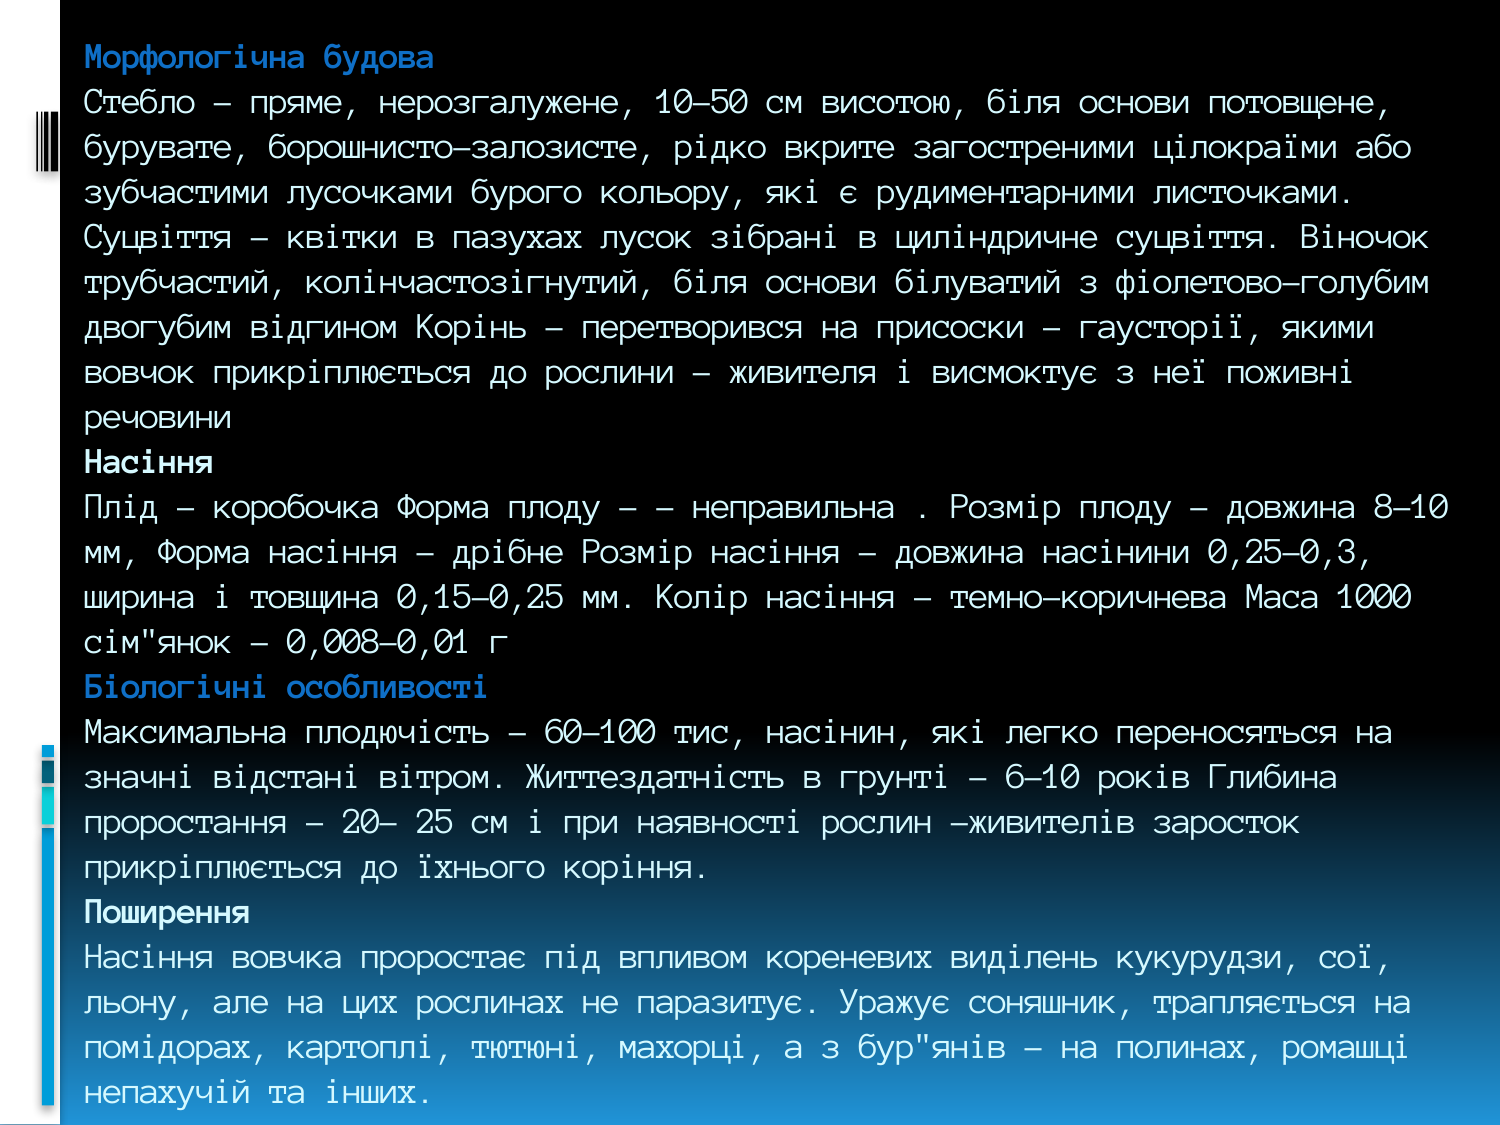

# Морфологічна будова Стебло - пряме, нерозгалужене, 10-50 см висотою, біля основи потовщене, бурувате, борошнисто-залозисте, рідко вкрите загостреними цілокраїми або зубчастими лусочками бурого кольору, які є рудиментарними листочками. Суцвіття - квітки в пазухах лусок зібрані в циліндричне суцвіття. Віночок трубчастий, колінчастозігнутий, біля основи білуватий з фіолетово-голубим двогубим відгином Корінь - перетворився на присоски - гаусторії, якими вовчок прикріплюється до рослини - живителя і висмоктує з неї поживні речовини Насіння Плід - коробочка Форма плоду - - неправильна . Розмір плоду - довжина 8-10 мм, Форма насіння - дрібне Розмір насіння - довжина насінини 0,25-0,3, ширина і товщина 0,15-0,25 мм. Колір насіння - темно-коричнева Маса 1000 сім"янок - 0,008-0,01 г Біологічні особливості Максимальна плодючість - 60-100 тис, насінин, які легко переносяться на значні відстані вітром. Життездатність в грунті - 6-10 років Глибина проростання - 20- 25 см і при наявності рослин -живителів заросток прикріплюється до їхнього коріння. Поширення Насіння вовчка проростає під впливом кореневих виділень кукурудзи, сої, льону, але на цих рослинах не паразитує. Уражує соняшник, трапляється на помідорах, картоплі, тютюні, махорці, а з бур"янів - на полинах, ромашці непахучій та інших.